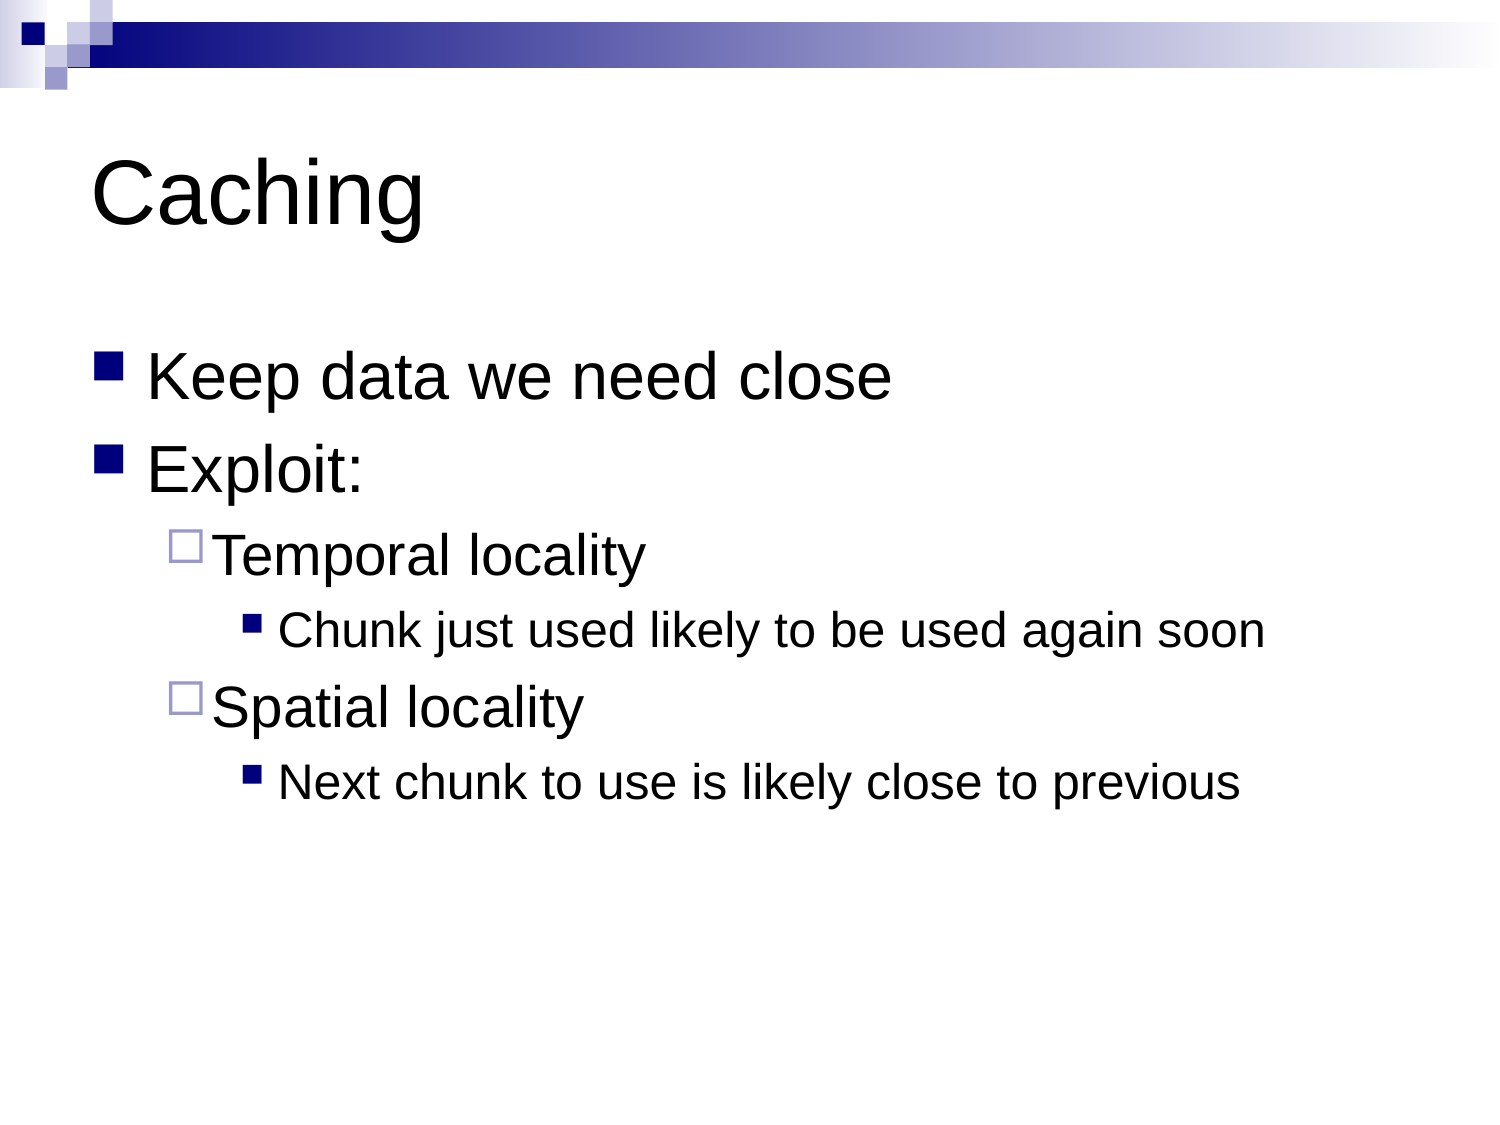

# Caching
Keep data we need close
Exploit:
Temporal locality
Chunk just used likely to be used again soon
Spatial locality
Next chunk to use is likely close to previous